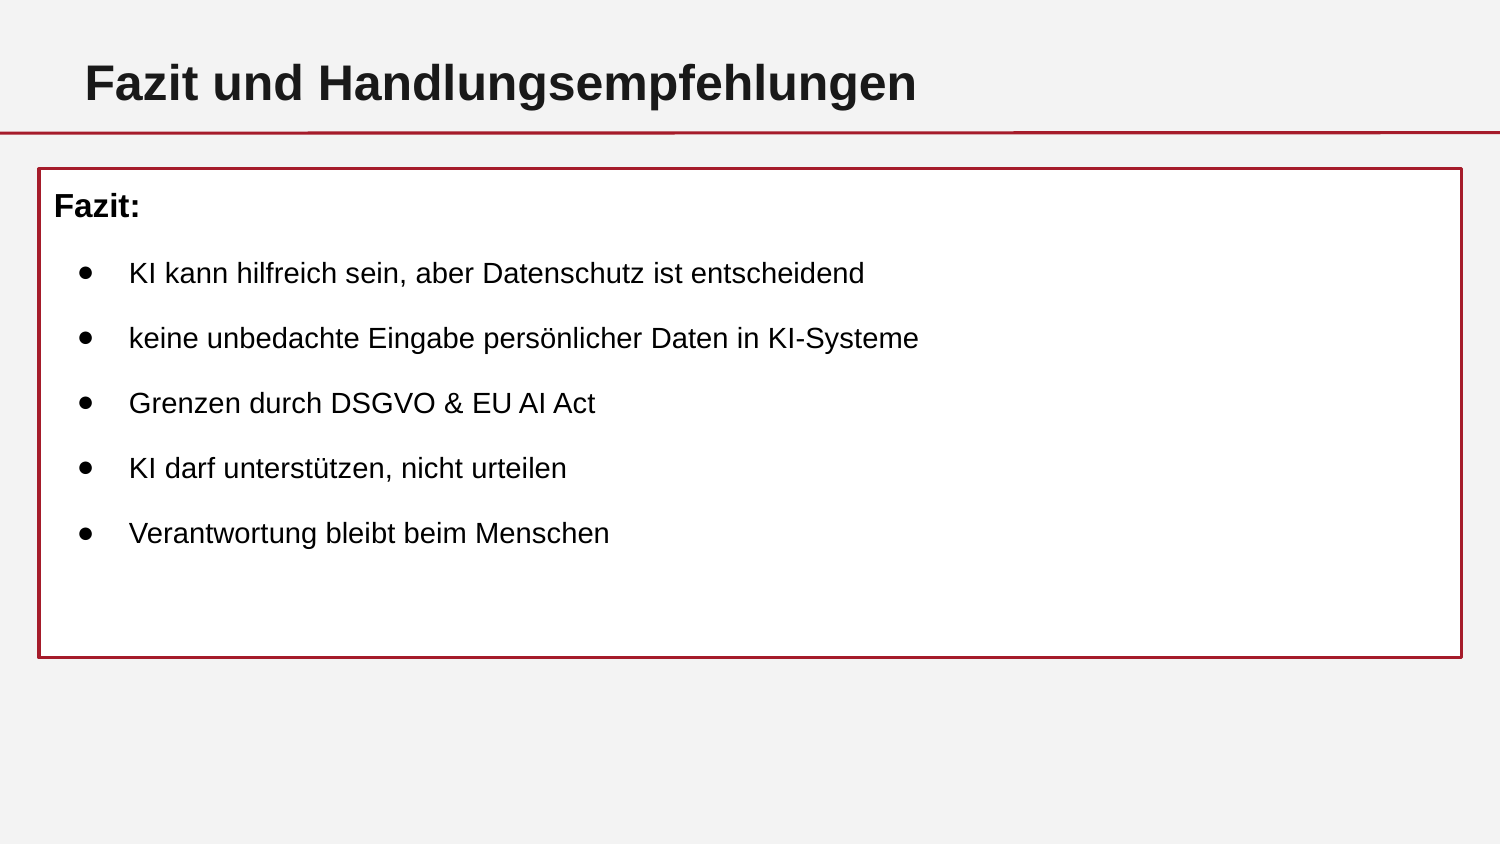

Fazit und Handlungsempfehlungen
Fazit:
KI kann hilfreich sein, aber Datenschutz ist entscheidend
keine unbedachte Eingabe persönlicher Daten in KI-Systeme
Grenzen durch DSGVO & EU AI Act
KI darf unterstützen, nicht urteilen
Verantwortung bleibt beim Menschen